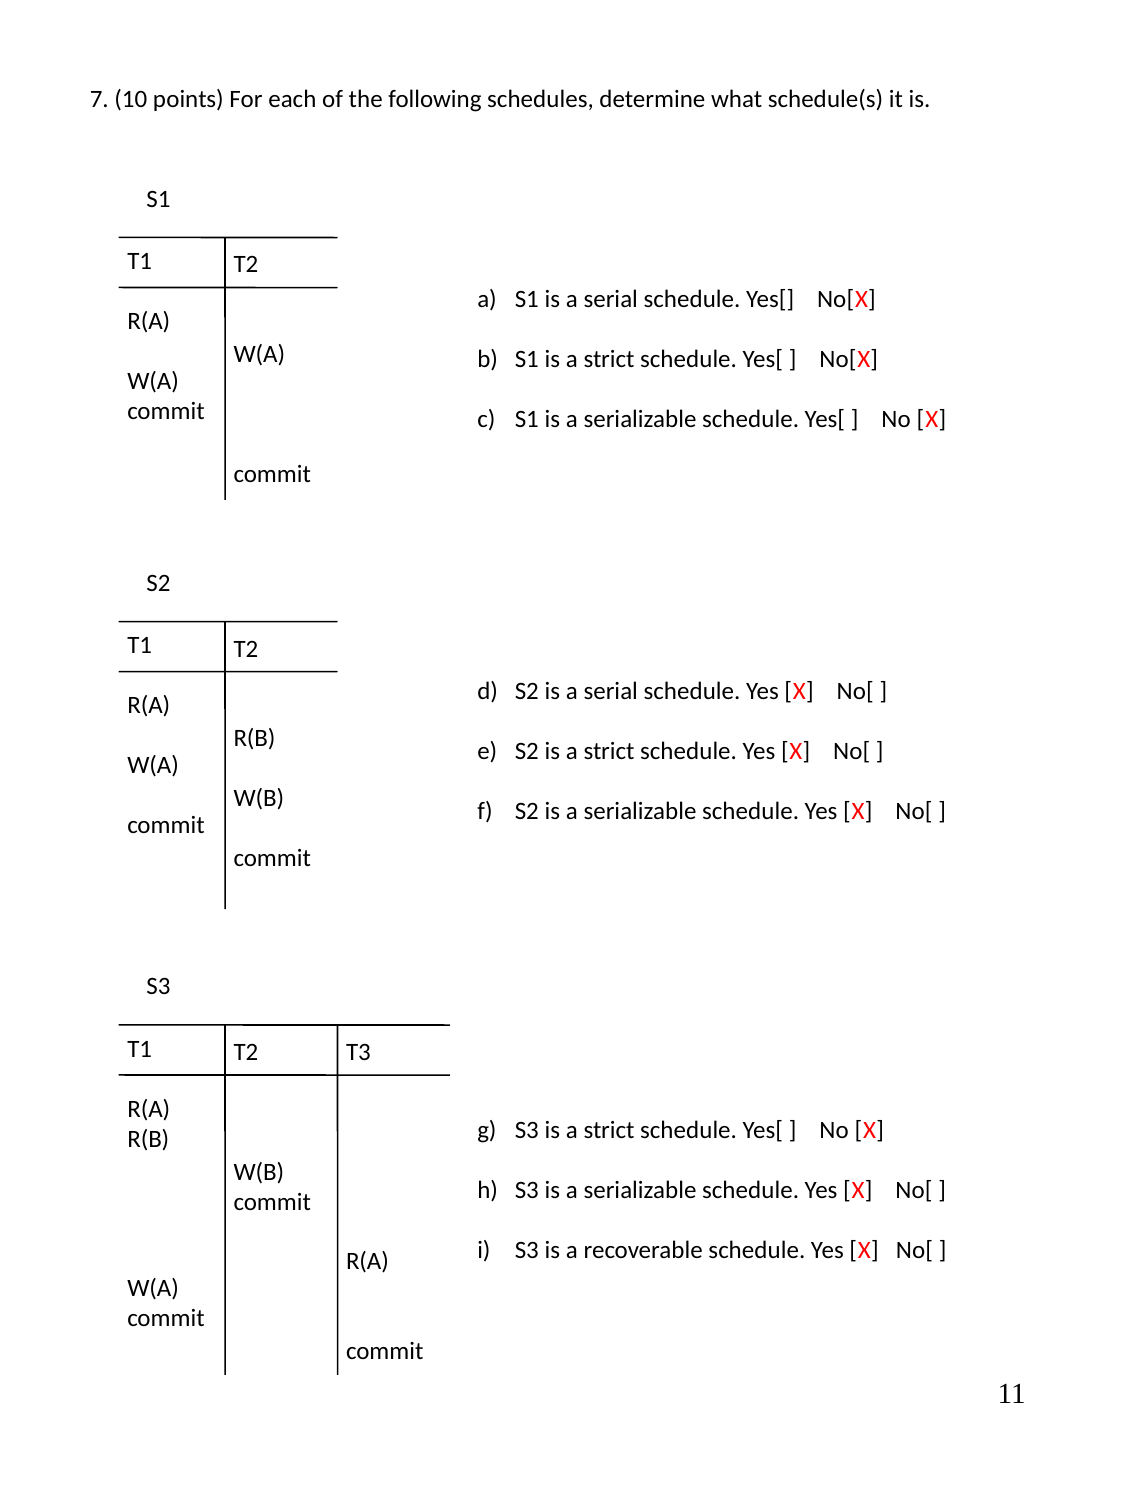

7. (10 points) For each of the following schedules, determine what schedule(s) it is.
S1
T1

R(A)

W(A)
commit

T2

W(A)

commit
S1 is a serial schedule. Yes[]    No[X]

S1 is a strict schedule. Yes[ ]    No[X]

S1 is a serializable schedule. Yes[ ]    No [X]

S2
T1

R(A)

W(A)

commit

T2

R(B)

W(B)

commit
S2 is a serial schedule. Yes [X]    No[ ]

S2 is a strict schedule. Yes [X]    No[ ]

S2 is a serializable schedule. Yes [X]    No[ ]

S3
T1

R(A)
R(B)

W(A)
commit

T2

W(B)
commit
T3

R(A)

commit

S3 is a strict schedule. Yes[ ]    No [X]

S3 is a serializable schedule. Yes [X]    No[ ]

S3 is a recoverable schedule. Yes [X]   No[ ]
11